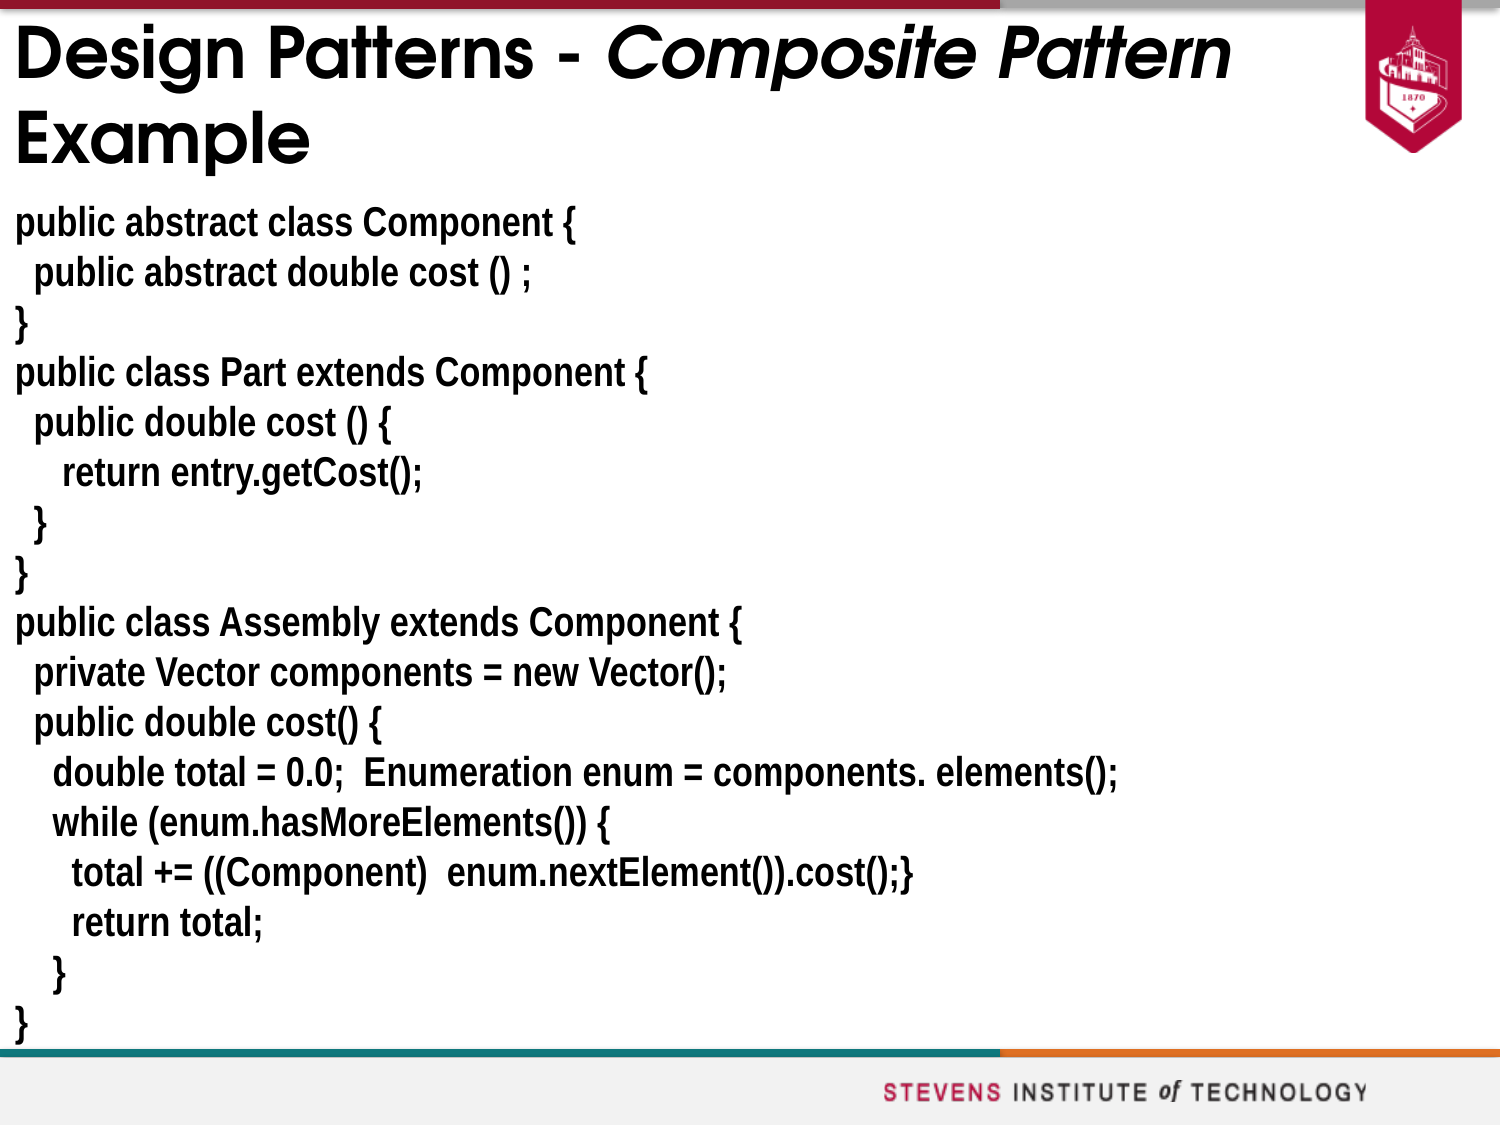

# Design Patterns - Composite Pattern  Example
public abstract class Component {
  public abstract double cost () ;
}
public class Part extends Component {
  public double cost () {
     return entry.getCost();
  }
}
public class Assembly extends Component {
  private Vector components = new Vector();
  public double cost() {
    double total = 0.0;  Enumeration enum = components. elements();
    while (enum.hasMoreElements()) {
      total += ((Component)  enum.nextElement()).cost();}
      return total;
    }
}